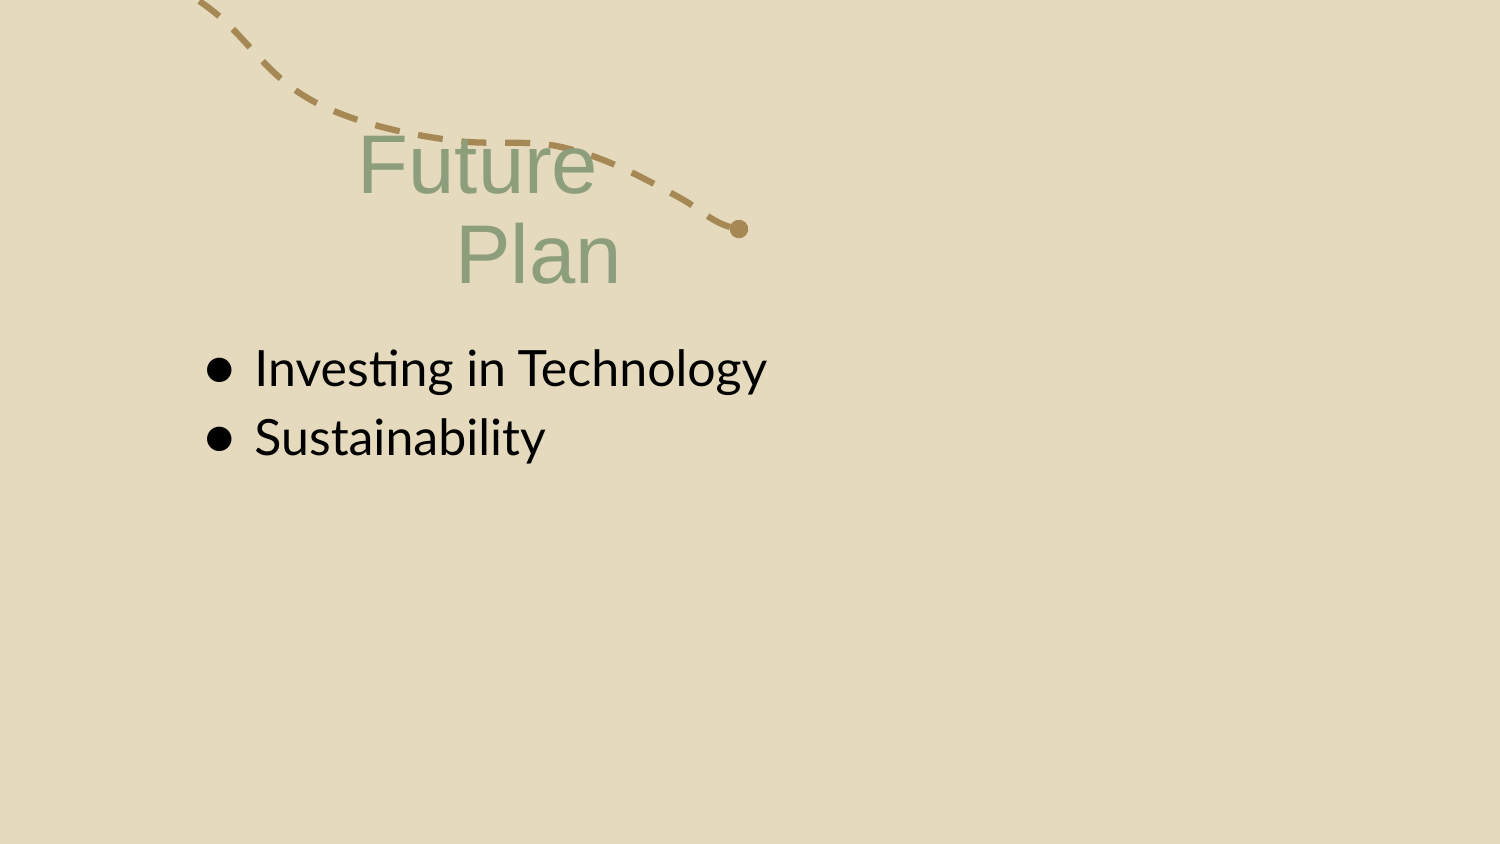

# Future  Plan
Investing in Technology
Sustainability